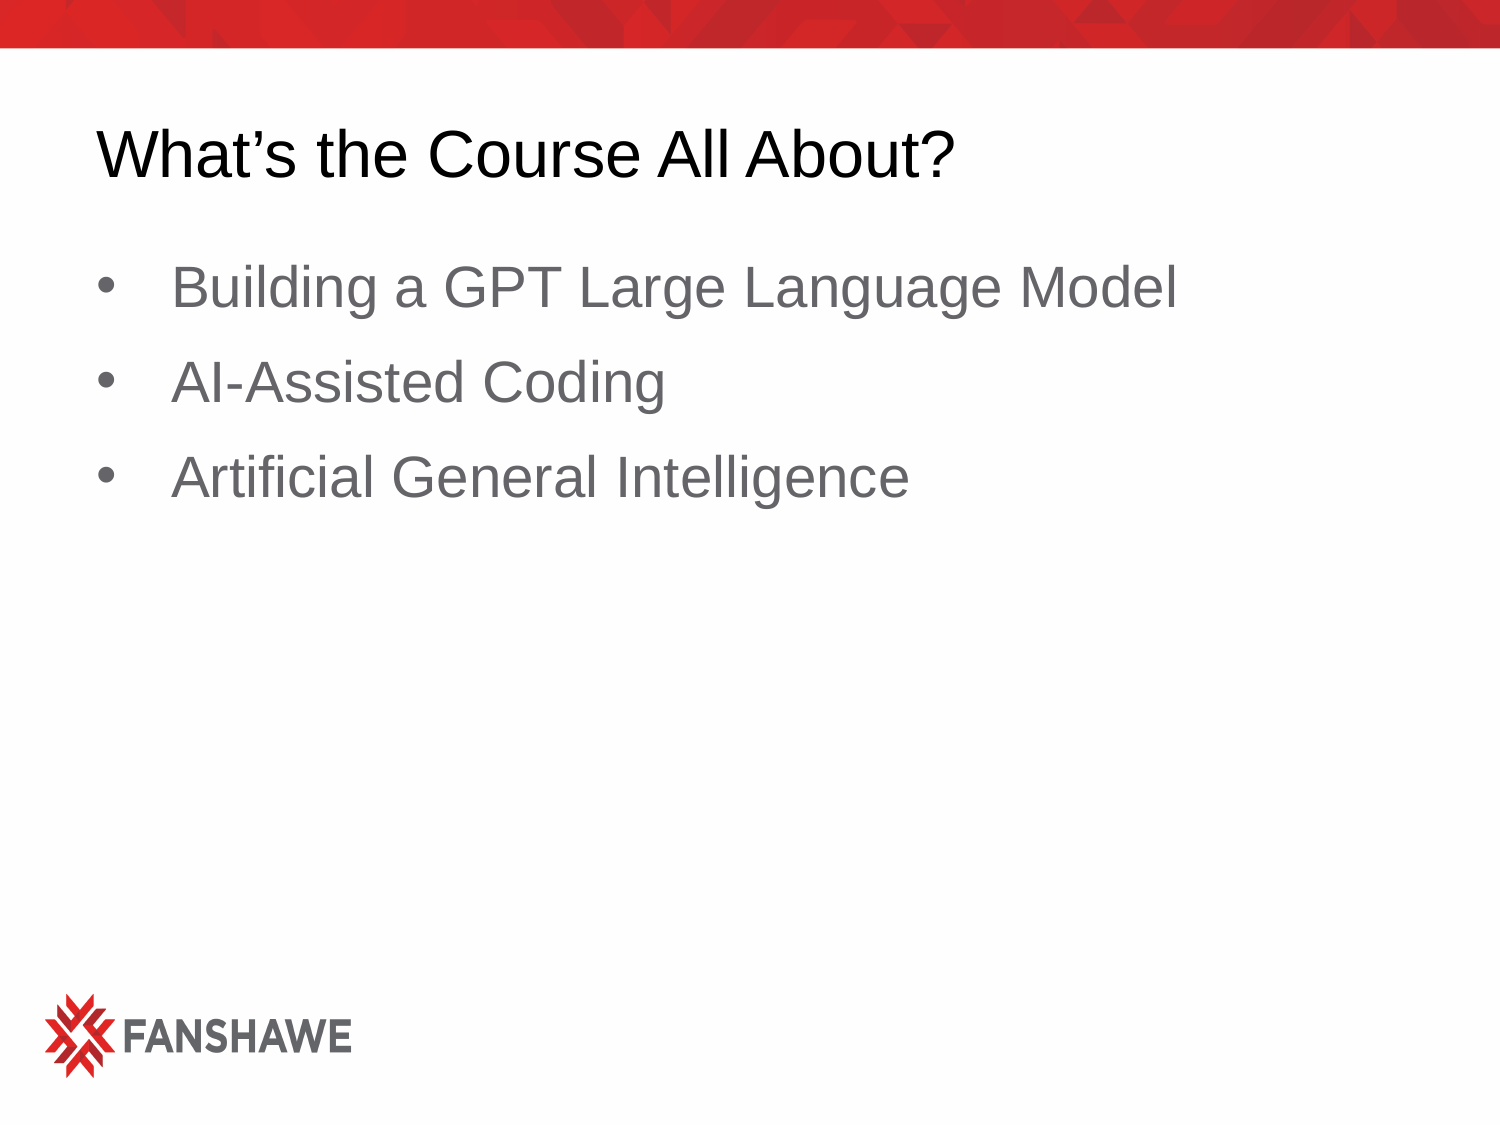

# What’s the Course All About?
Building a GPT Large Language Model
AI-Assisted Coding
Artificial General Intelligence